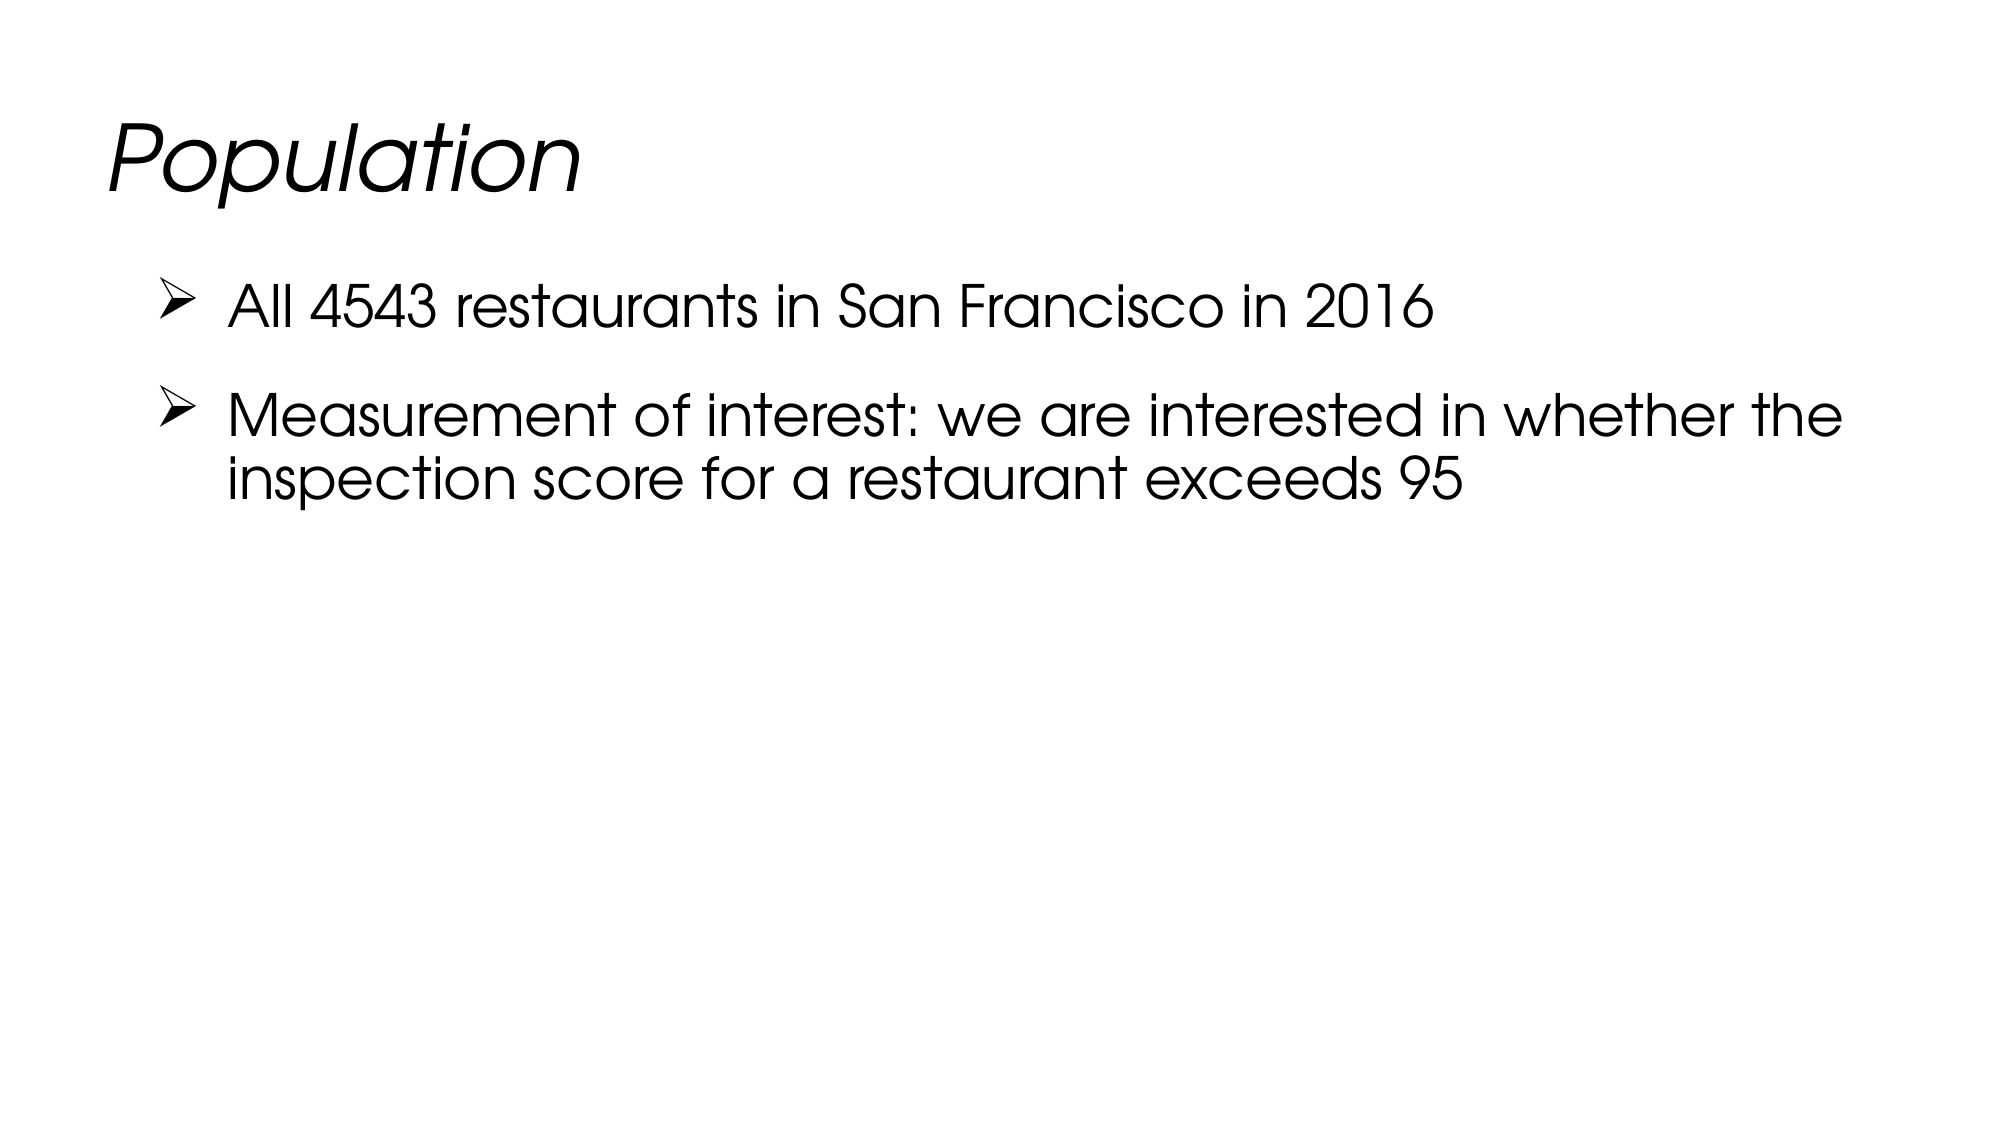

# Population
All 4543 restaurants in San Francisco in 2016
Measurement of interest: we are interested in whether the inspection score for a restaurant exceeds 95